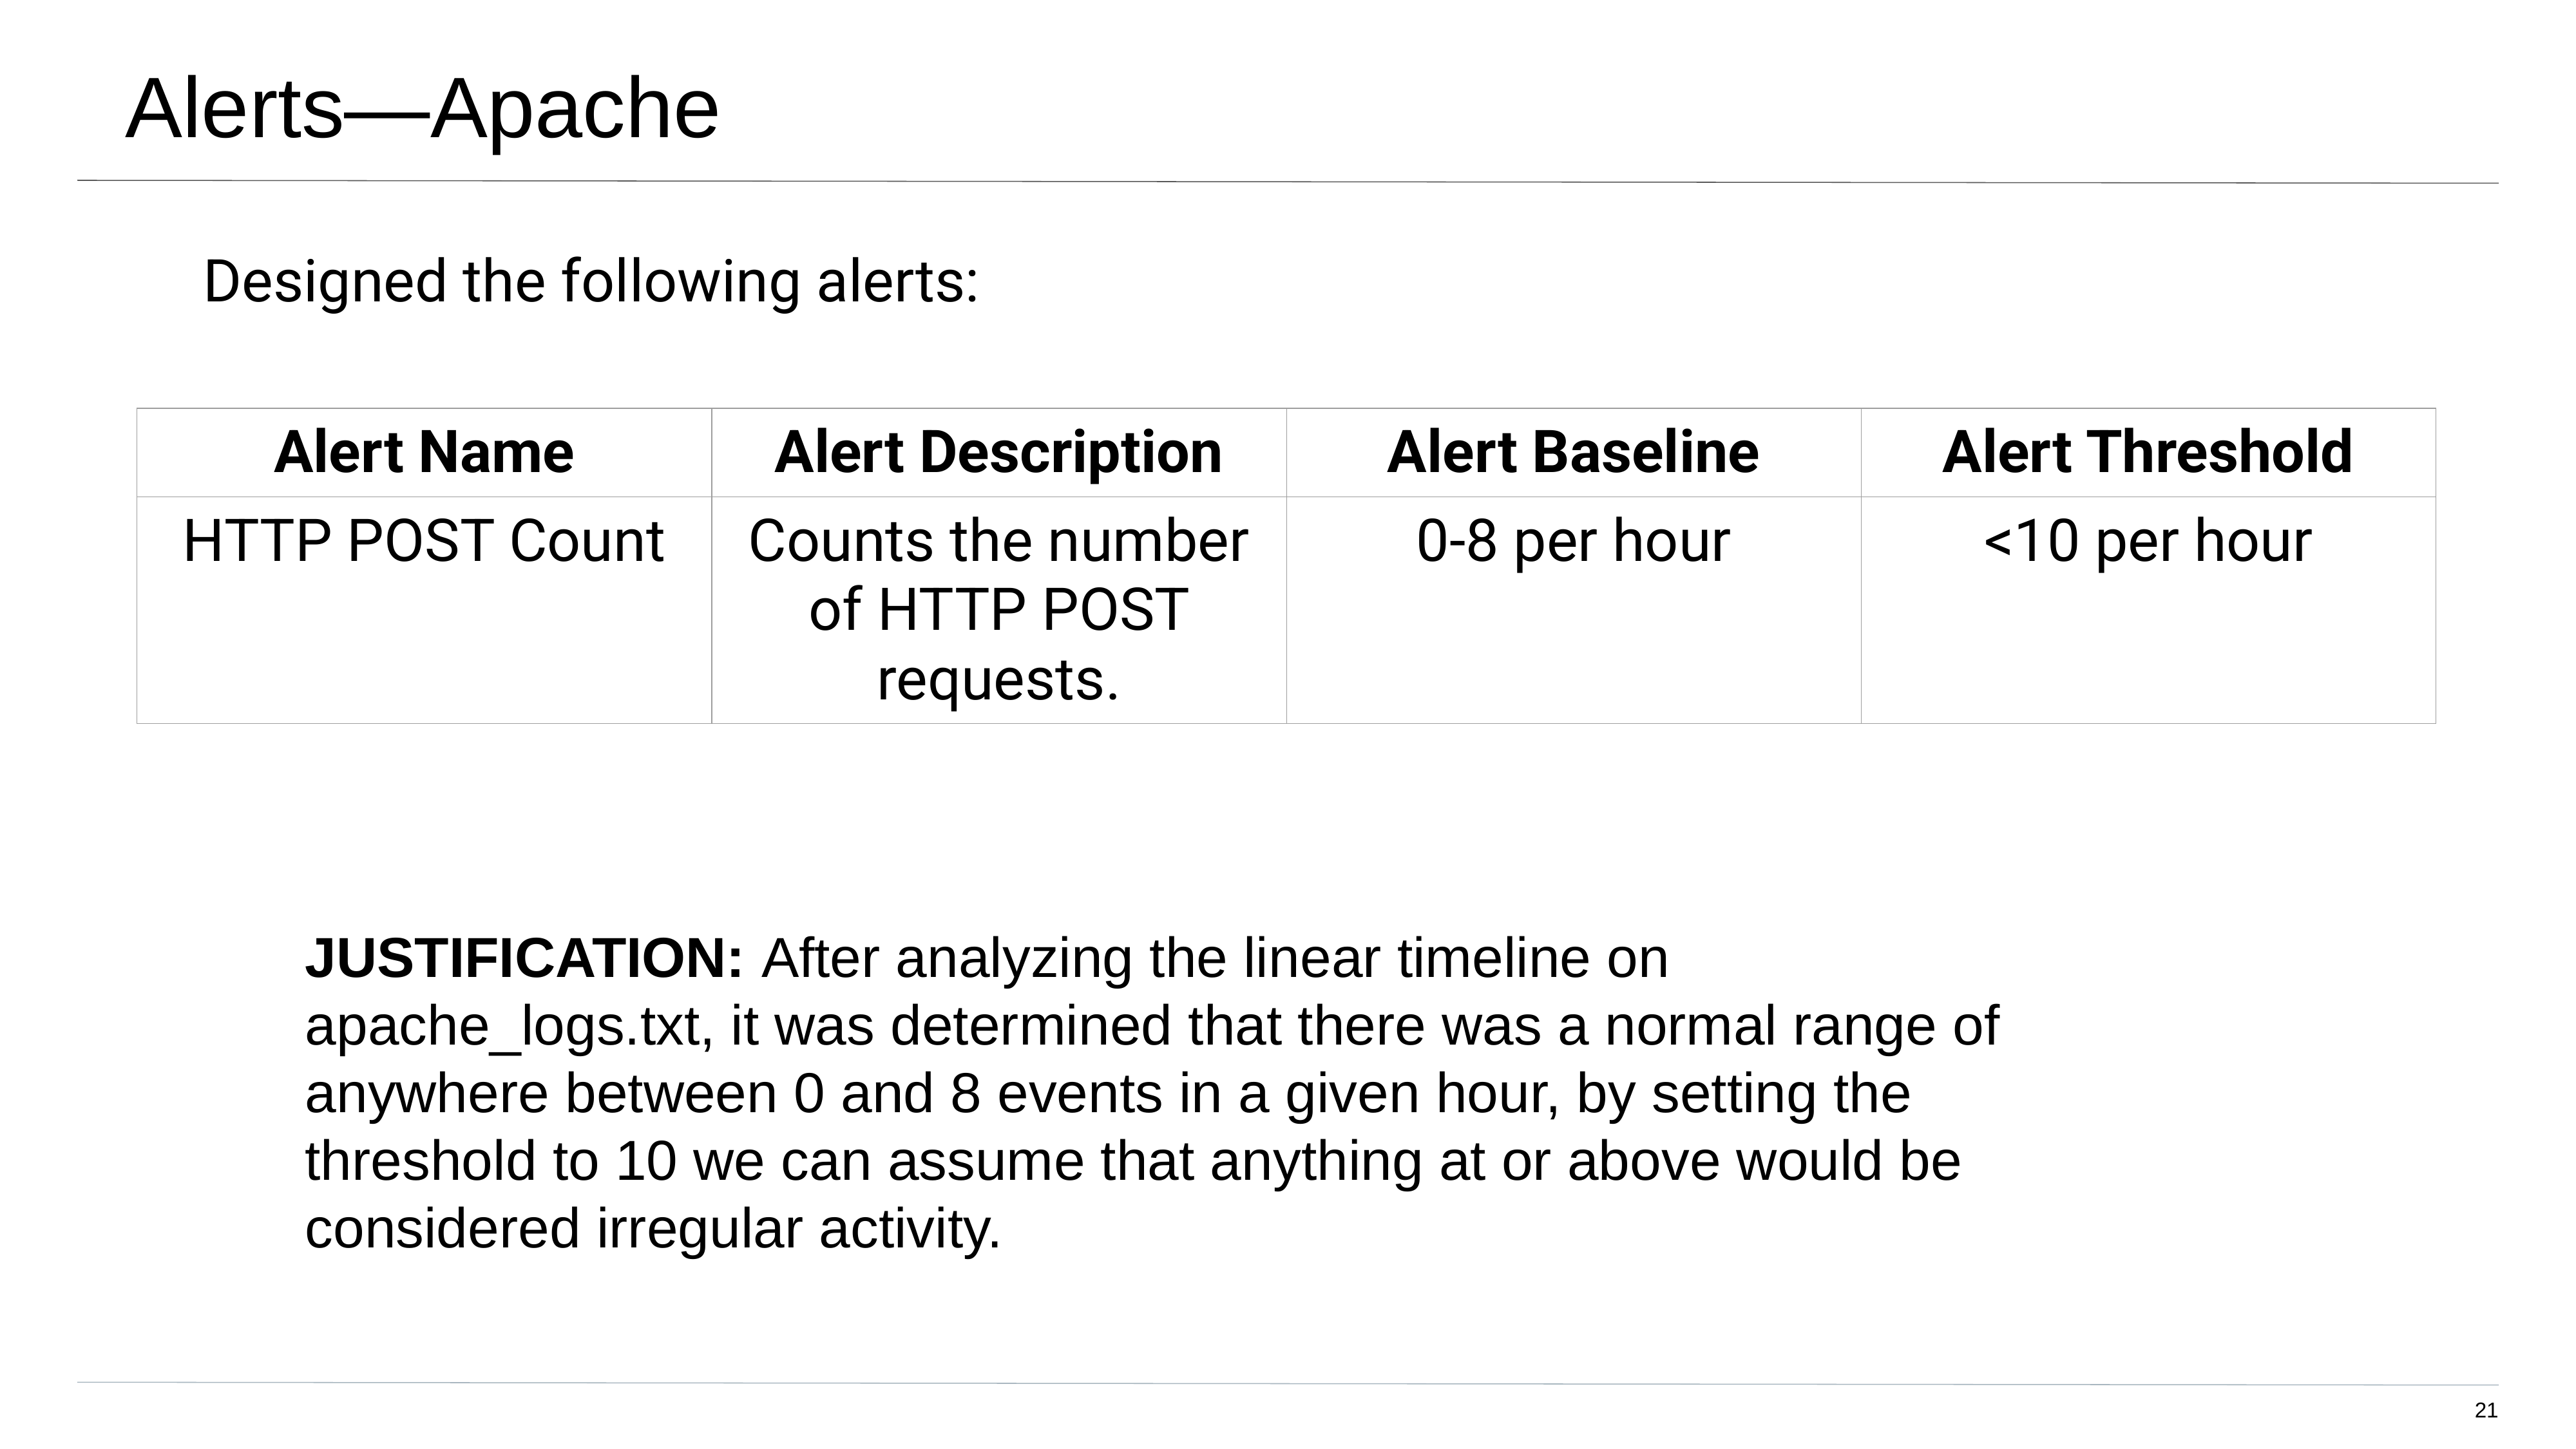

# Alerts—Apache
Designed the following alerts:

| Alert Name | Alert Description | Alert Baseline | Alert Threshold |
| --- | --- | --- | --- |
| HTTP POST Count | Counts the number of HTTP POST requests. | 0-8 per hour | <10 per hour |
JUSTIFICATION: After analyzing the linear timeline on apache_logs.txt, it was determined that there was a normal range of anywhere between 0 and 8 events in a given hour, by setting the threshold to 10 we can assume that anything at or above would be considered irregular activity.
21